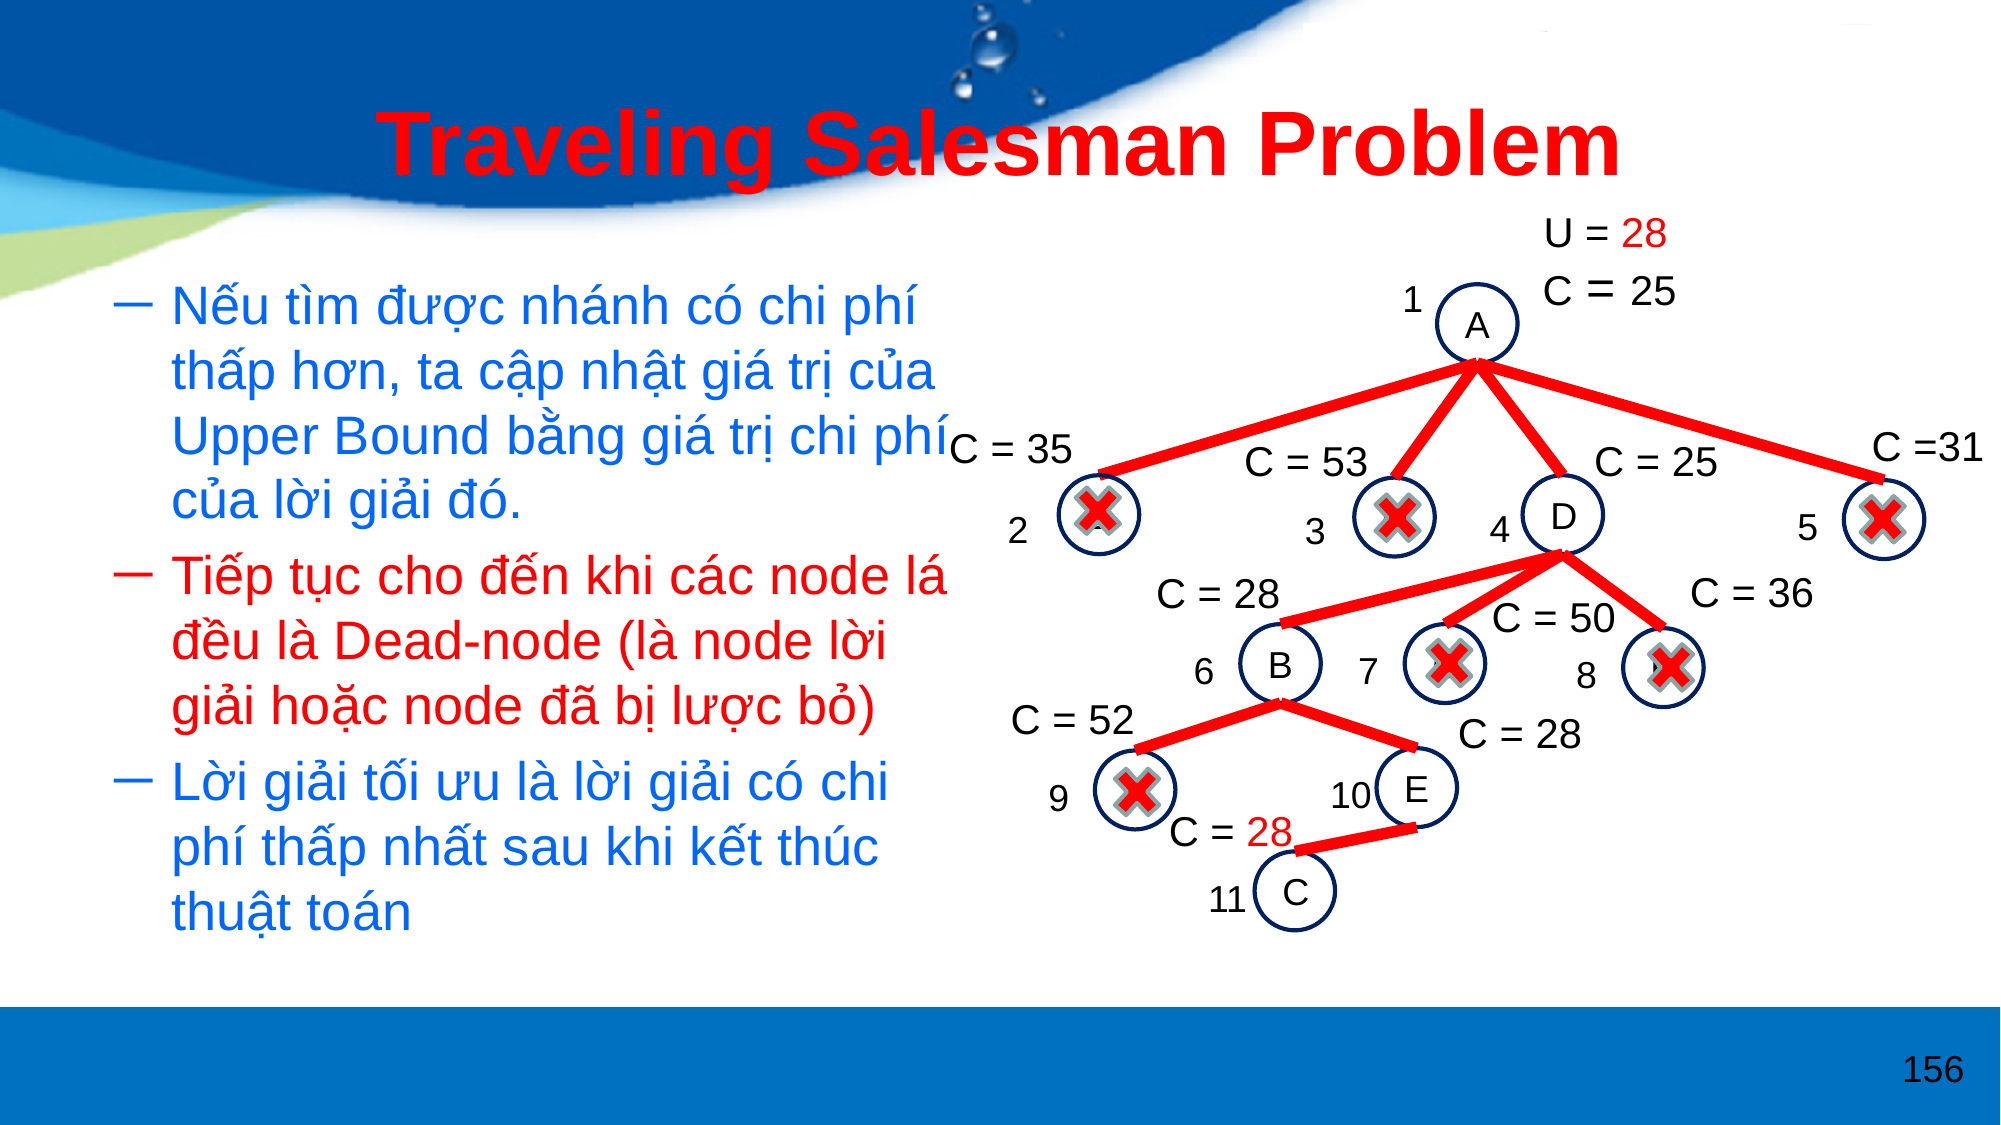

# Traveling Salesman Problem
U = 28
C = 25
Nếu tìm được nhánh có chi phí thấp hơn, ta cập nhật giá trị của Upper Bound bằng giá trị chi phí của lời giải đó.
Tiếp tục cho đến khi các node lá đều là Dead-node (là node lời giải hoặc node đã bị lược bỏ)
Lời giải tối ưu là lời giải có chi phí thấp nhất sau khi kết thúc thuật toán
1

A
C =31
C = 35
C = 53
C = 25

B
D

C
E
5
4
2
3
C = 36
C = 28
C = 50

B
C
E
6
7
8
C = 52
C = 28

E
C
10
9
C = 28

C
11